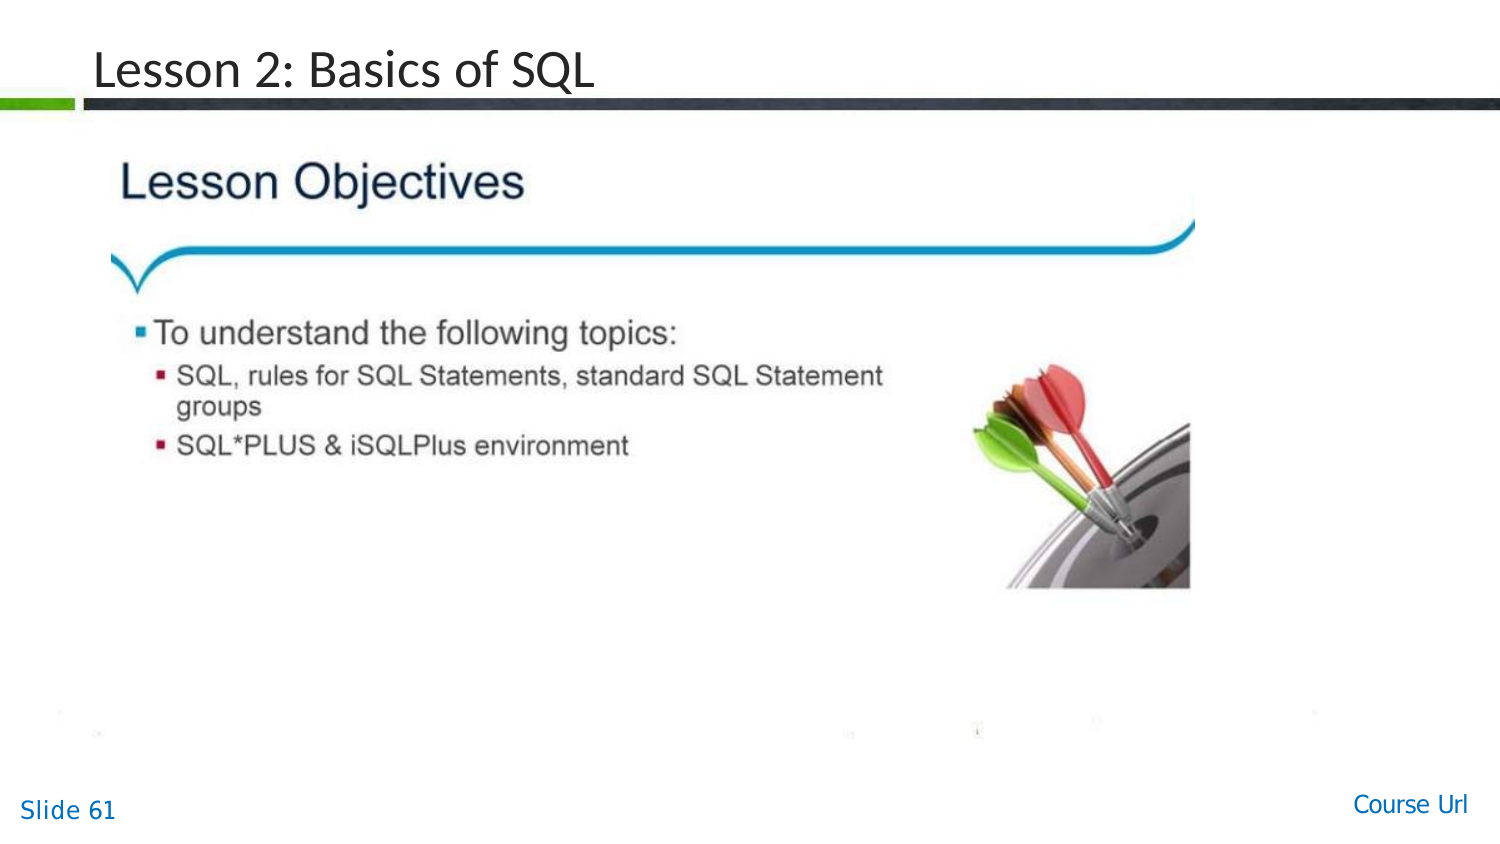

# Lesson 2: Basics of SQL

Course Url
Slide 61